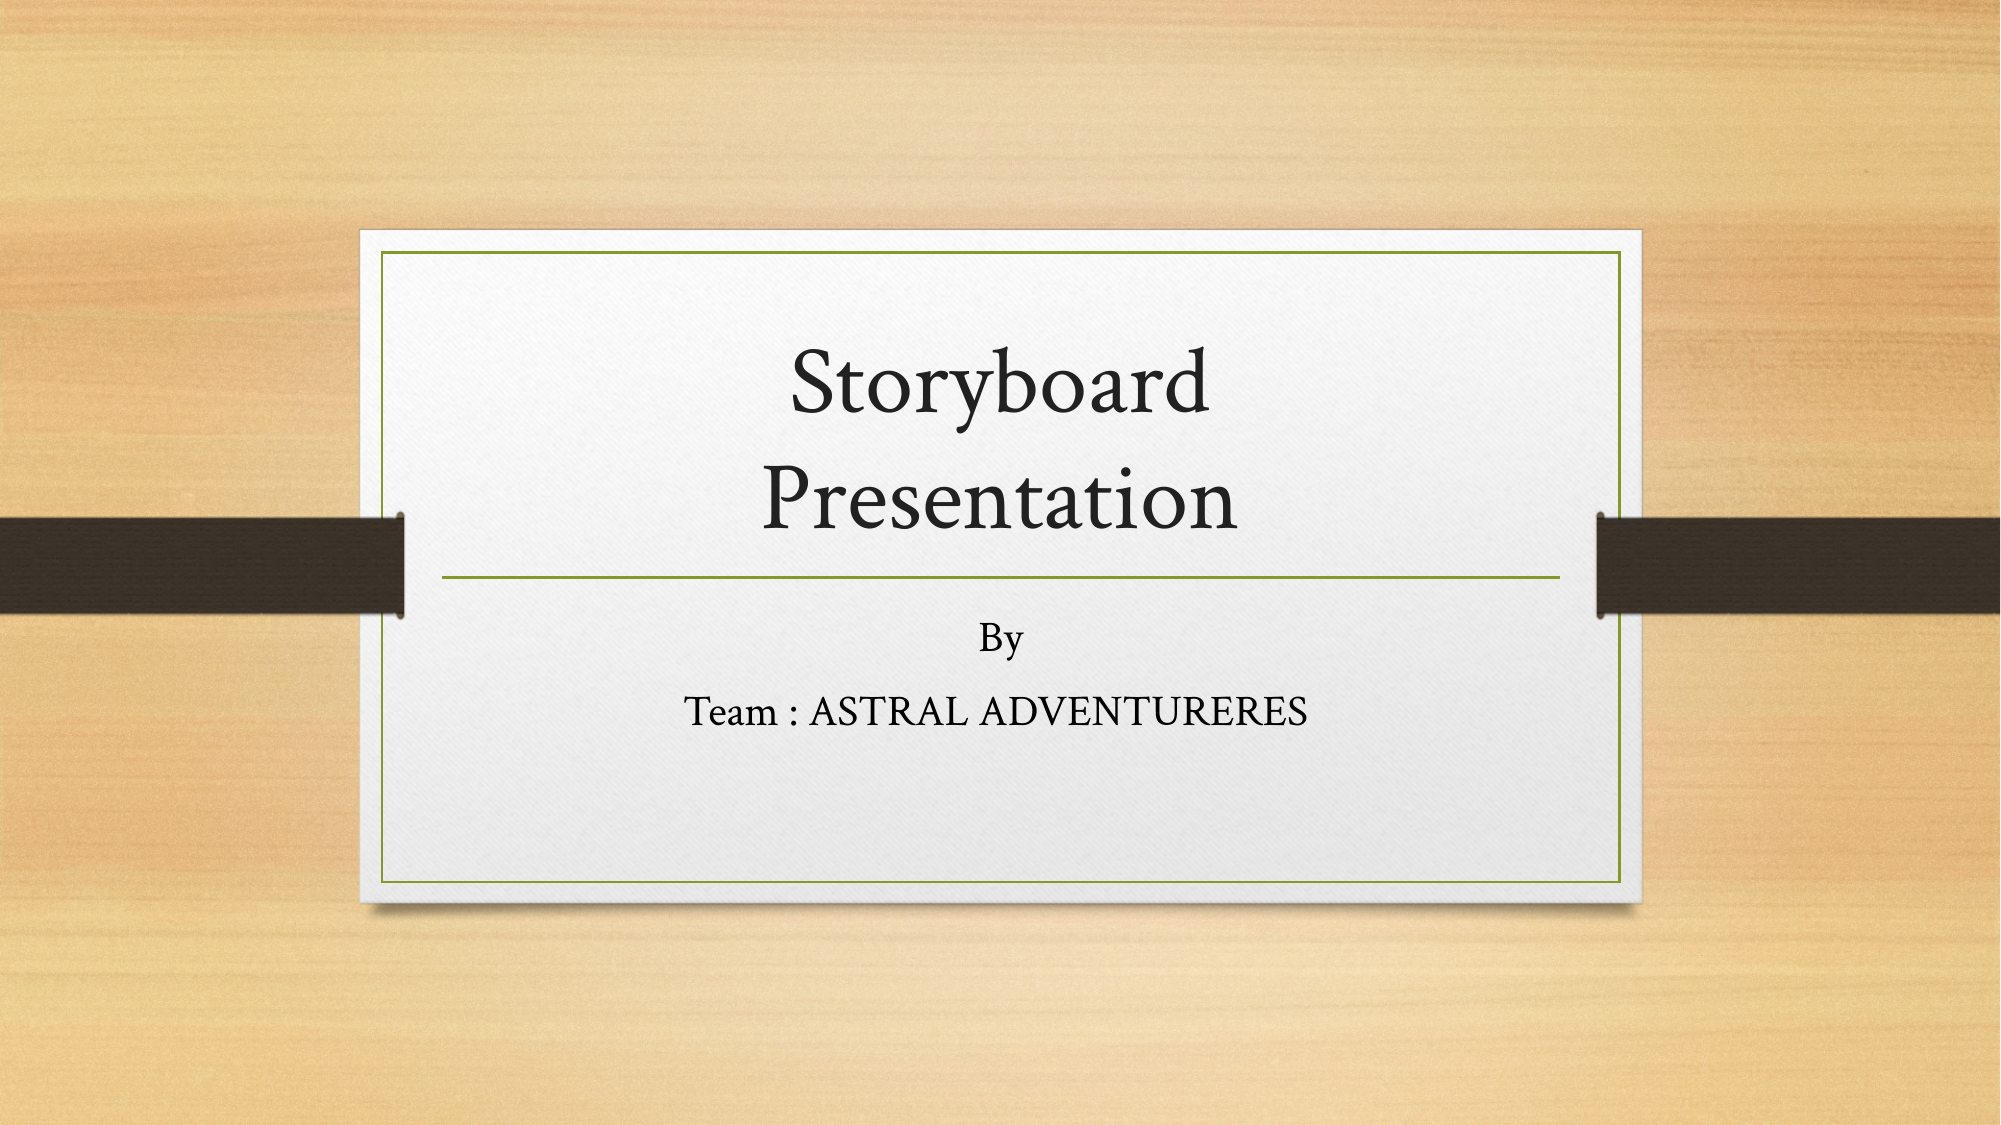

# Storyboard Presentation
By
Team : ASTRAL ADVENTURERES